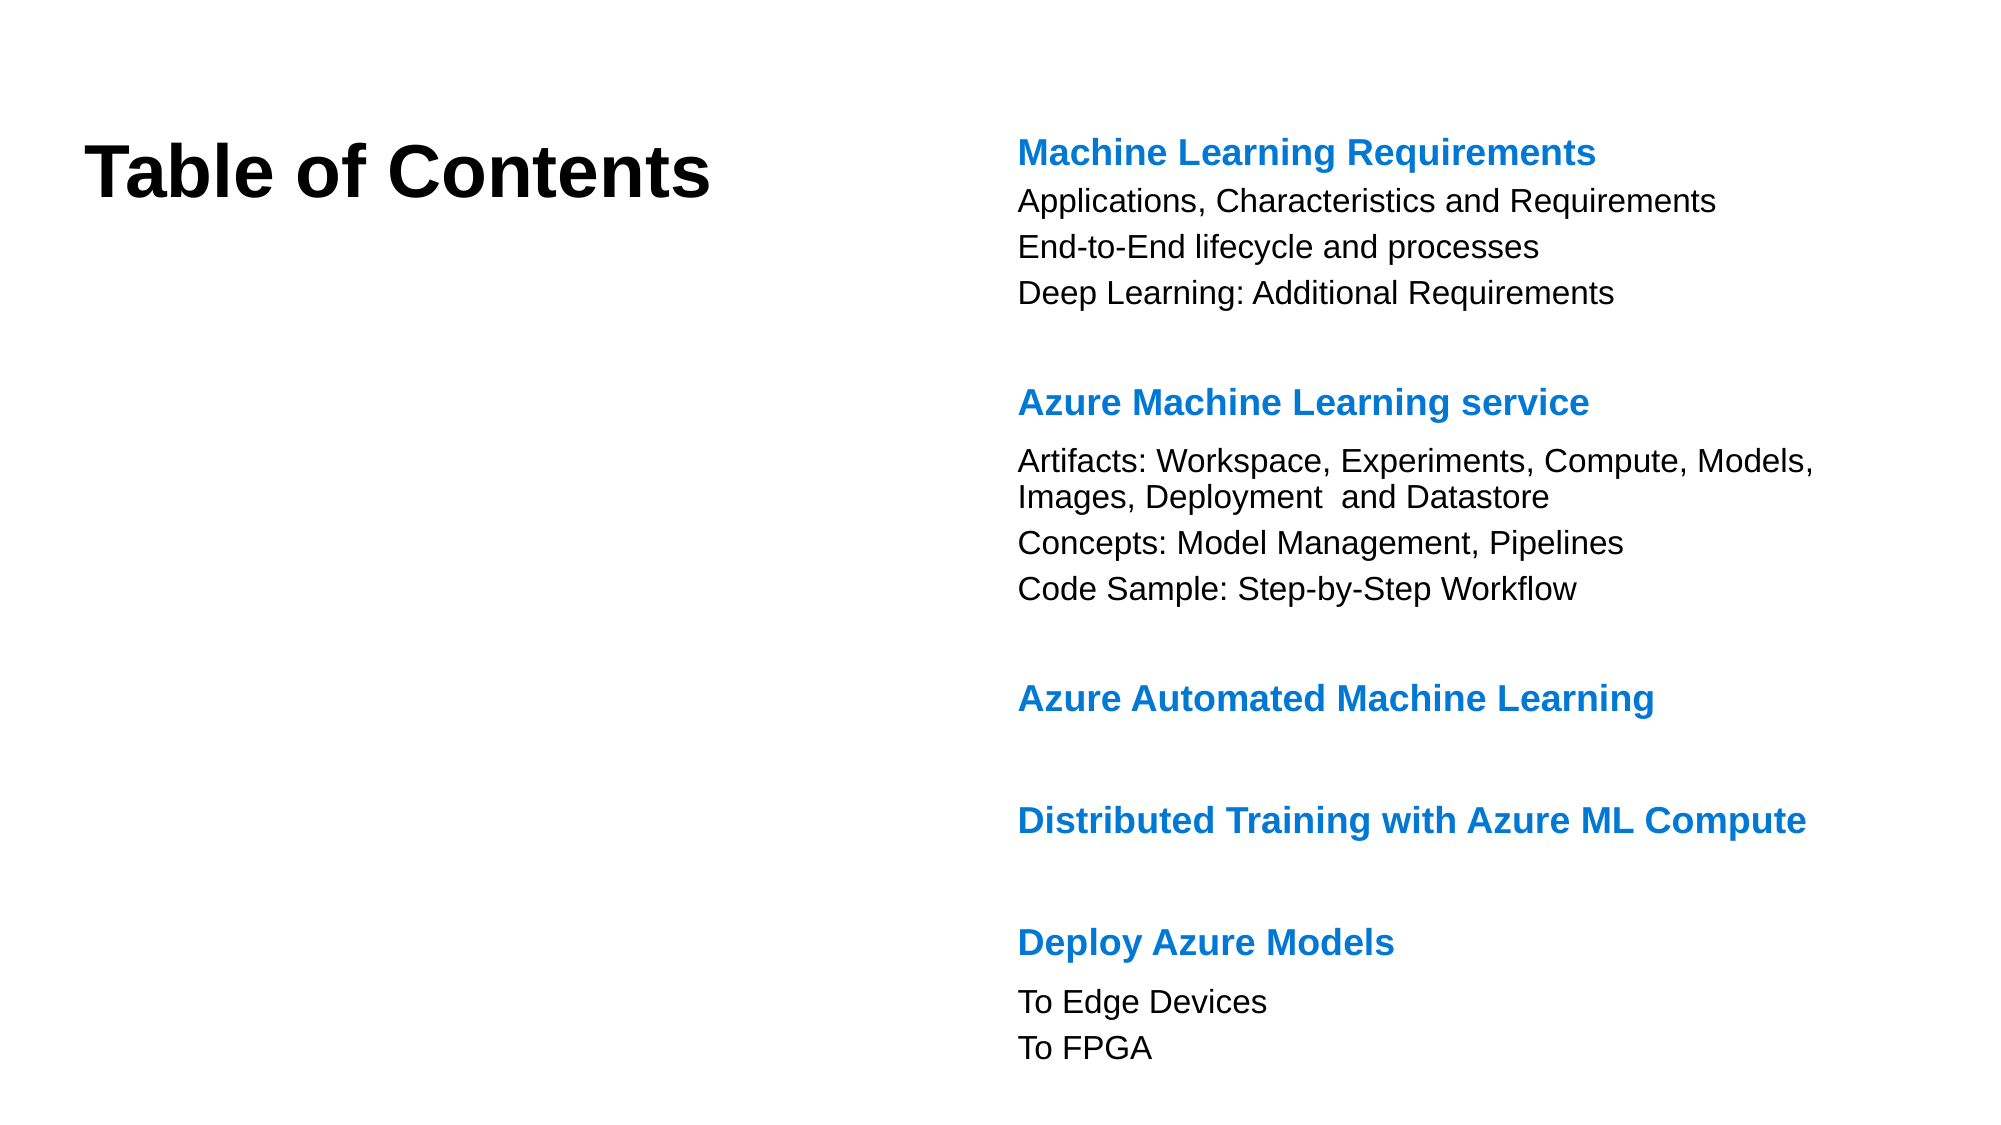

# Table of Contents
Machine Learning Requirements
Applications, Characteristics and Requirements
End-to-End lifecycle and processes
Deep Learning: Additional Requirements

Azure Machine Learning service
Artifacts: Workspace, Experiments, Compute, Models, Images, Deployment  and Datastore
Concepts: Model Management, Pipelines
Code Sample: Step-by-Step Workflow

Azure Automated Machine Learning

Distributed Training with Azure ML Compute

Deploy Azure Models
To Edge Devices
To FPGA